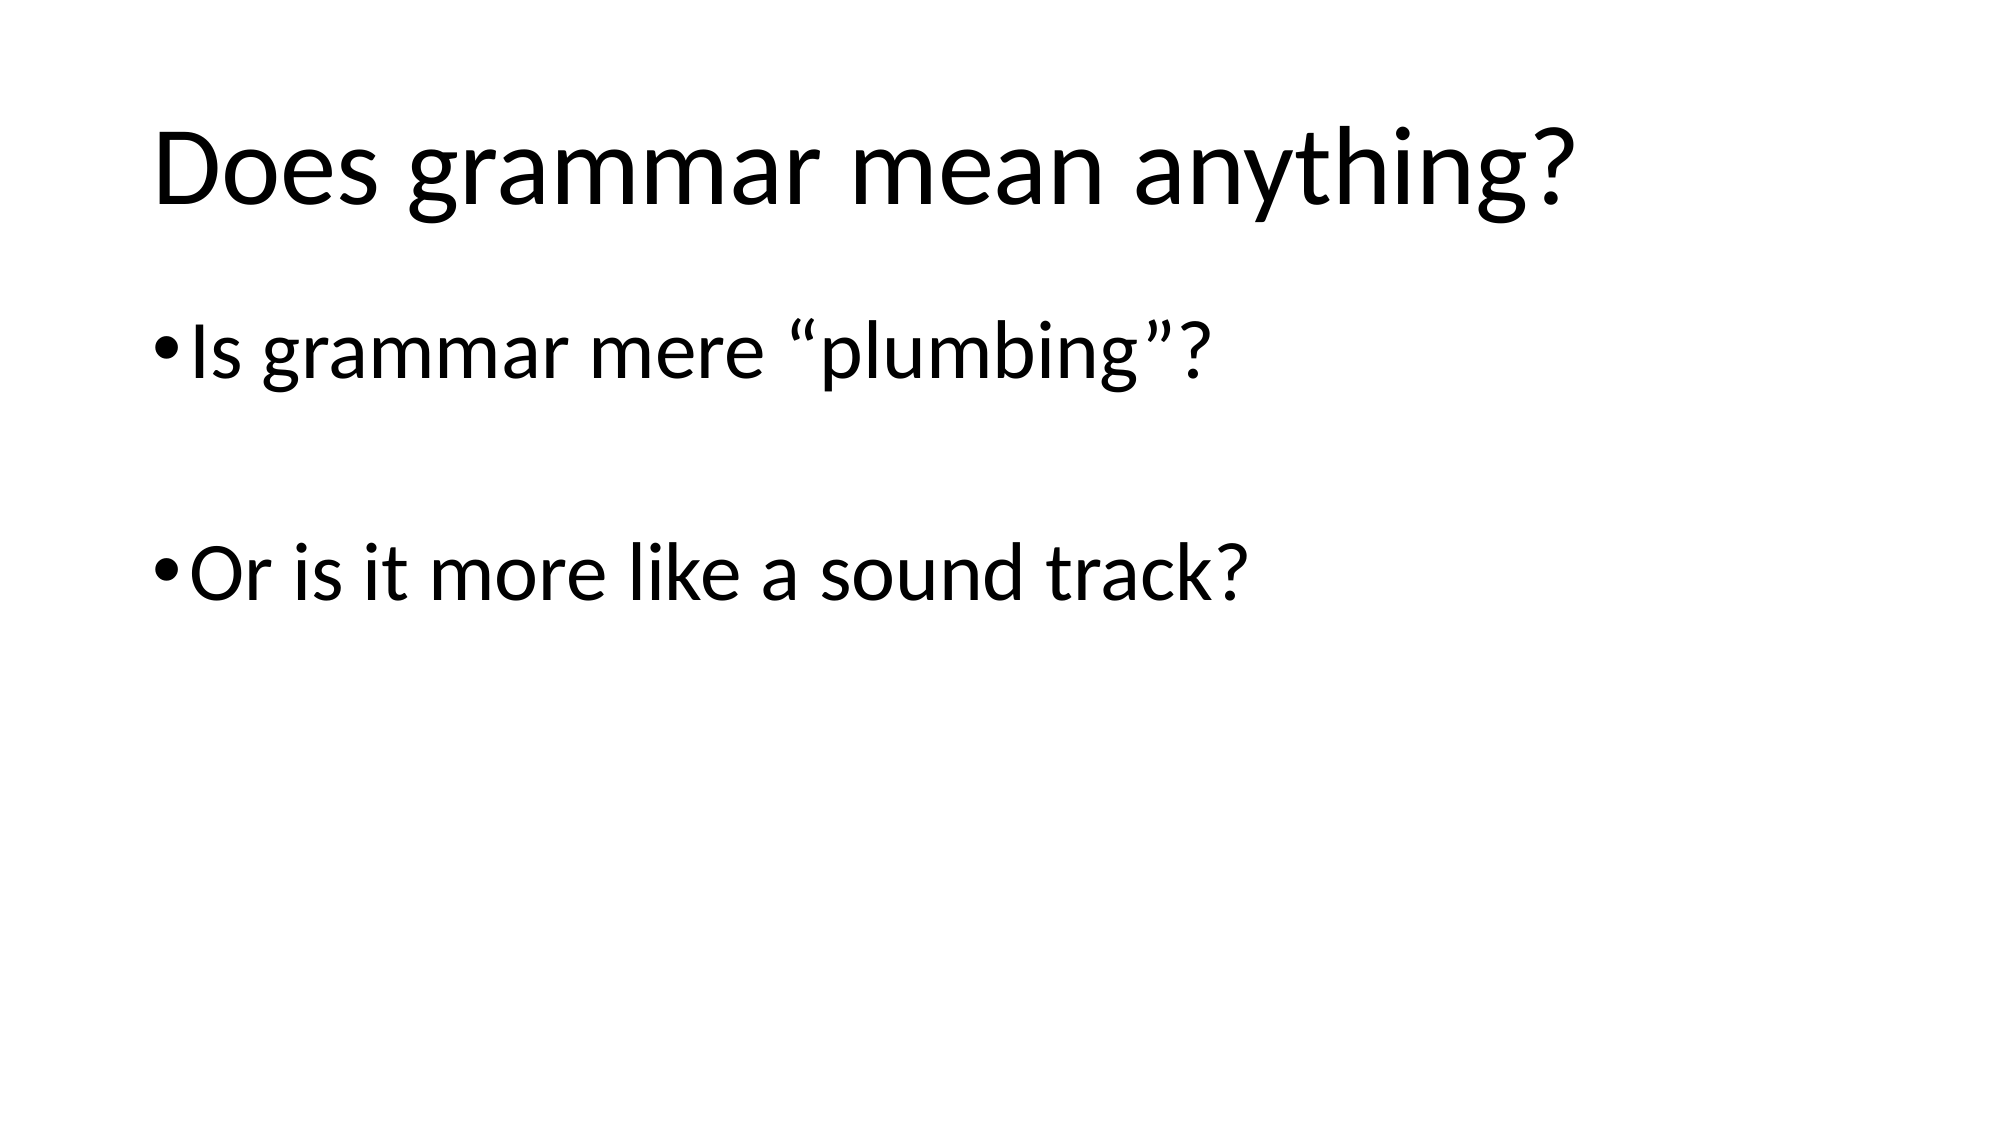

# Does grammar mean anything?
Is grammar mere “plumbing”?

Or is it more like a sound track?